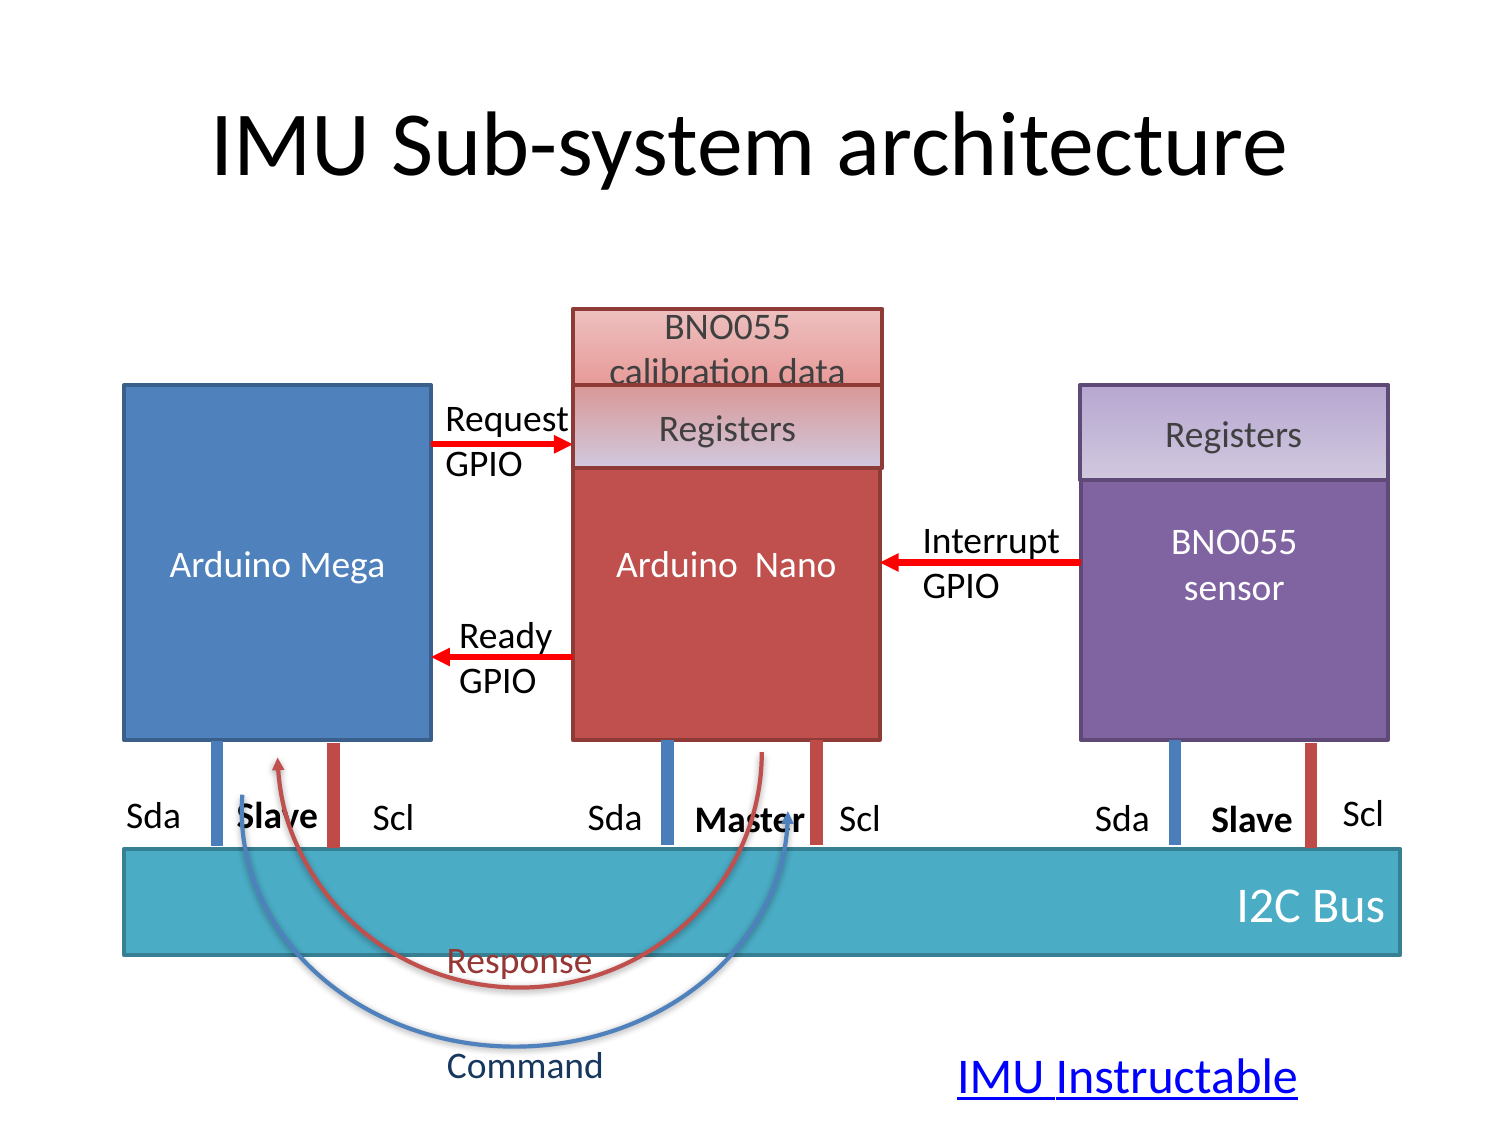

# IMU Sub-system architecture
BNO055 calibration data
Arduino Mega
Arduino  Nano
Registers
Registers
BNO055
sensor
Request
GPIO
Interrupt
GPIO

Ready
GPIO
Scl
Sda
Slave
Scl
Sda
Scl
Sda
Master
Slave
I2C Bus
Response
Command
IMU Instructable